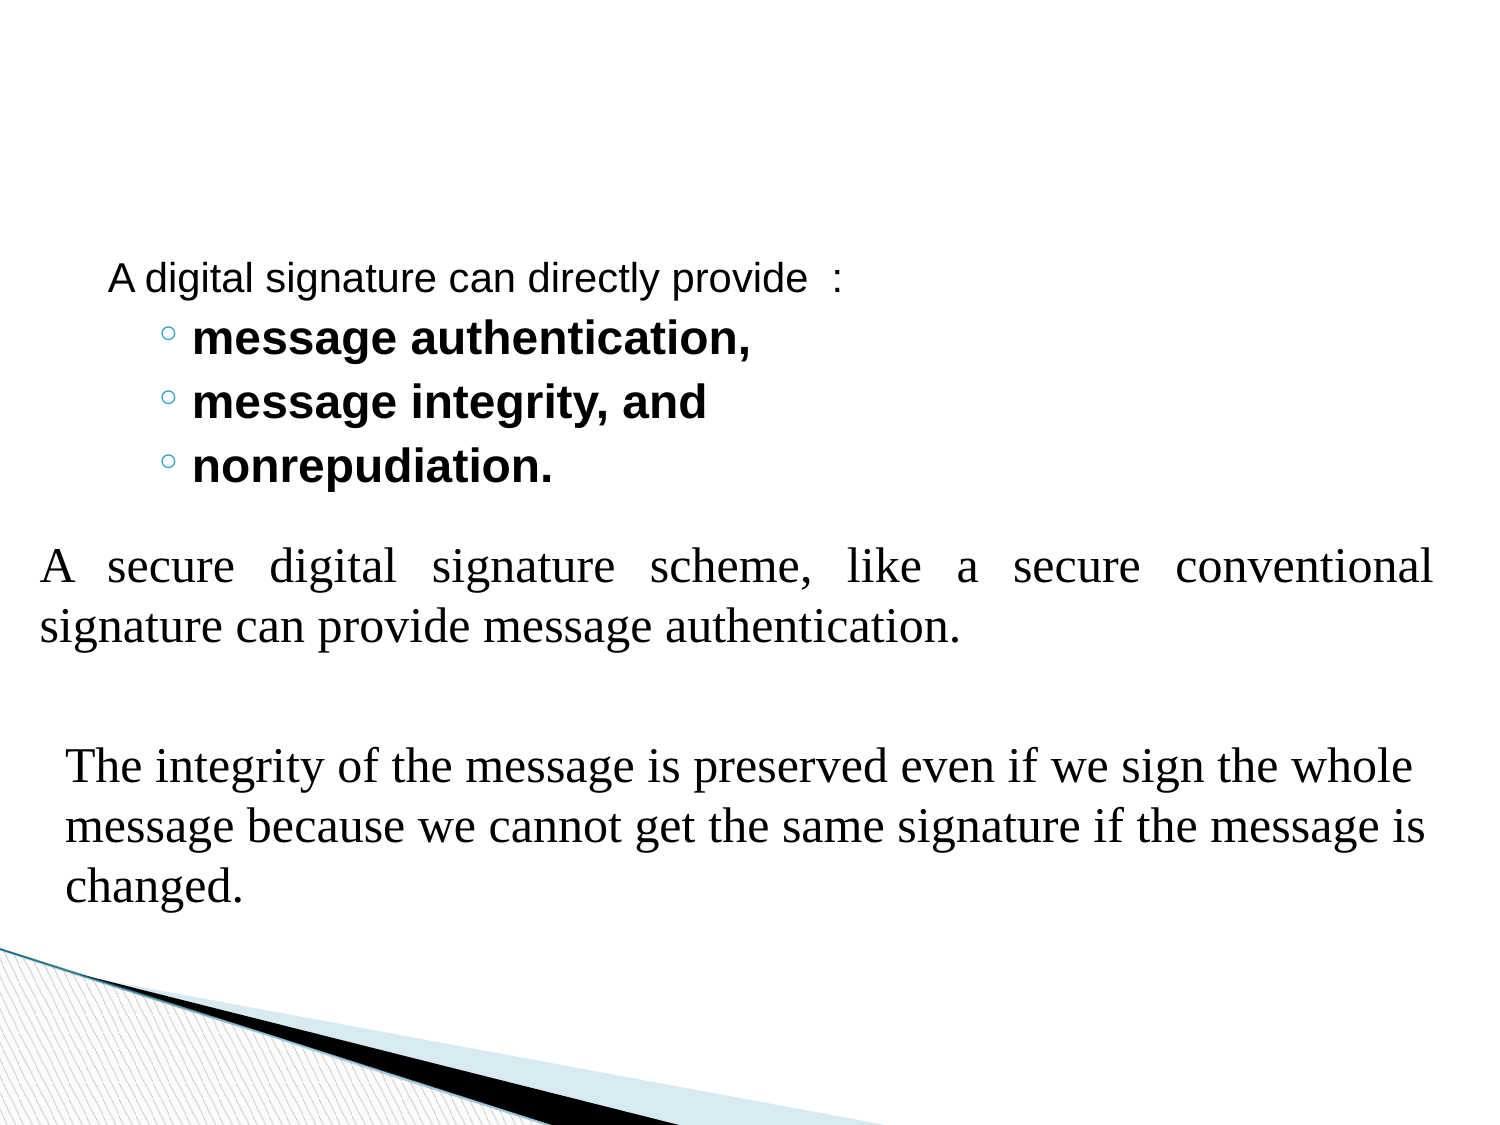

#
A digital signature can directly provide  :
message authentication,
message integrity, and
nonrepudiation.

A secure digital signature scheme, like a secure conventional signature can provide message authentication.
The integrity of the message is preserved even if we sign the whole message because we cannot get the same signature if the message is changed.